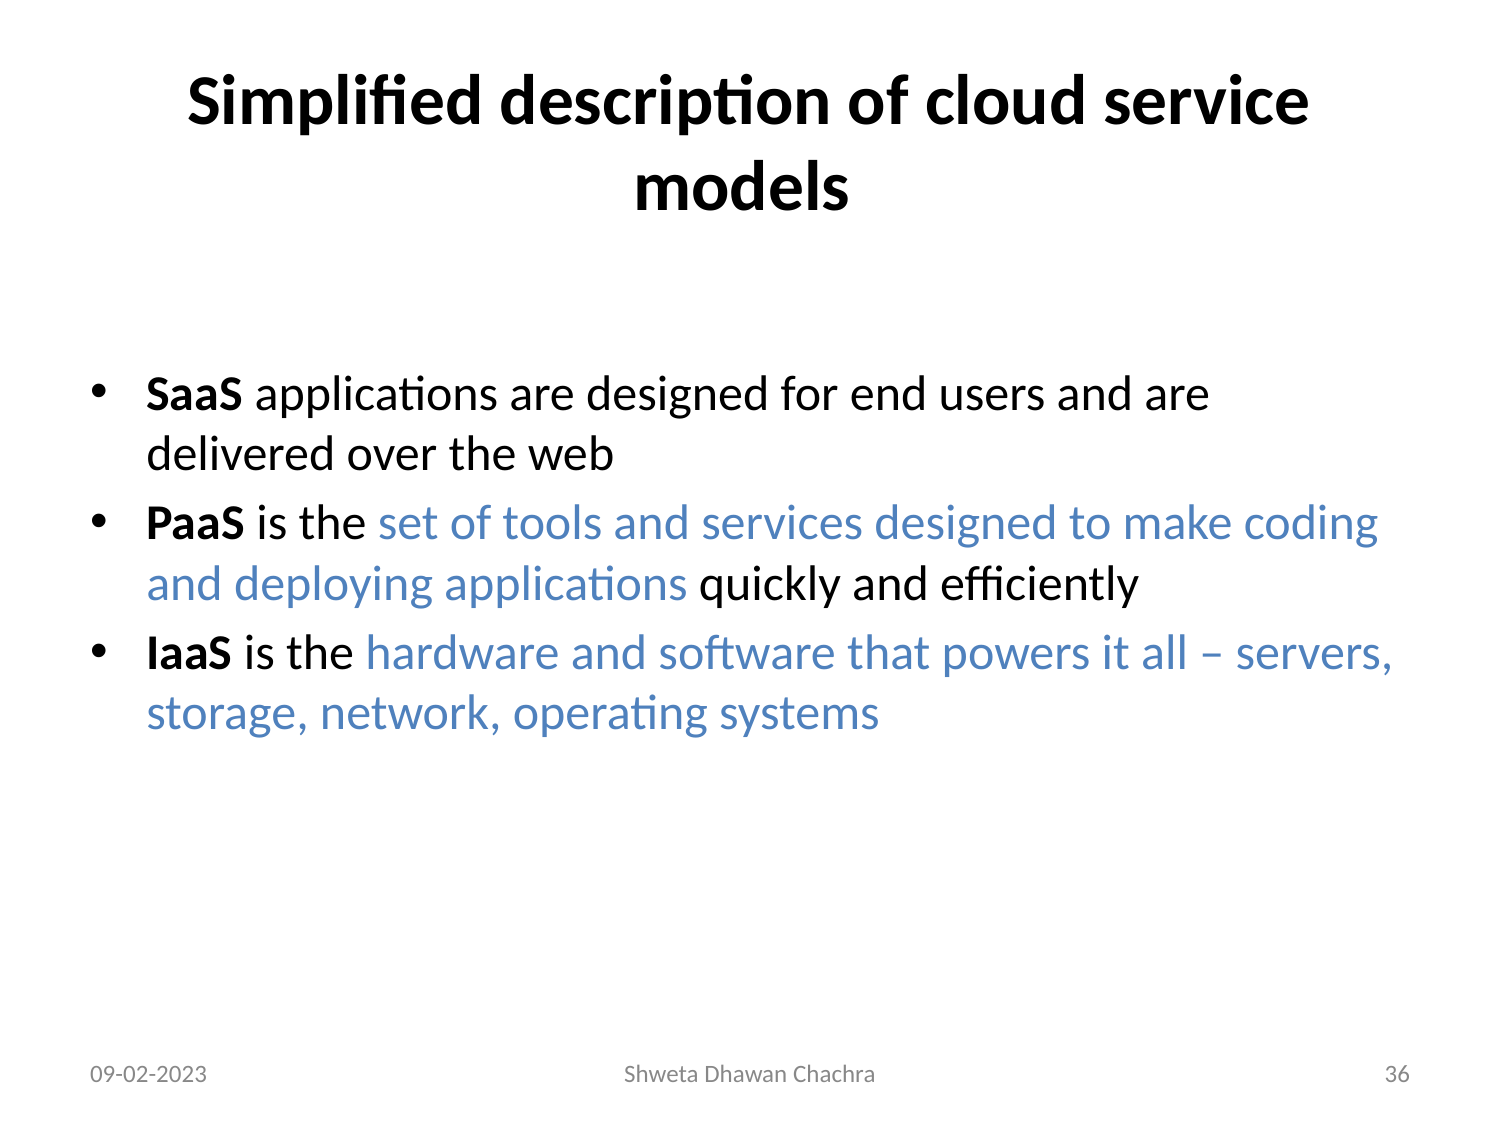

# Simplified description of cloud service models

SaaS applications are designed for end users and are delivered over the web
PaaS is the set of tools and services designed to make coding and deploying applications quickly and efficiently
IaaS is the hardware and software that powers it all – servers, storage, network, operating systems

09-02-2023
Shweta Dhawan Chachra
36